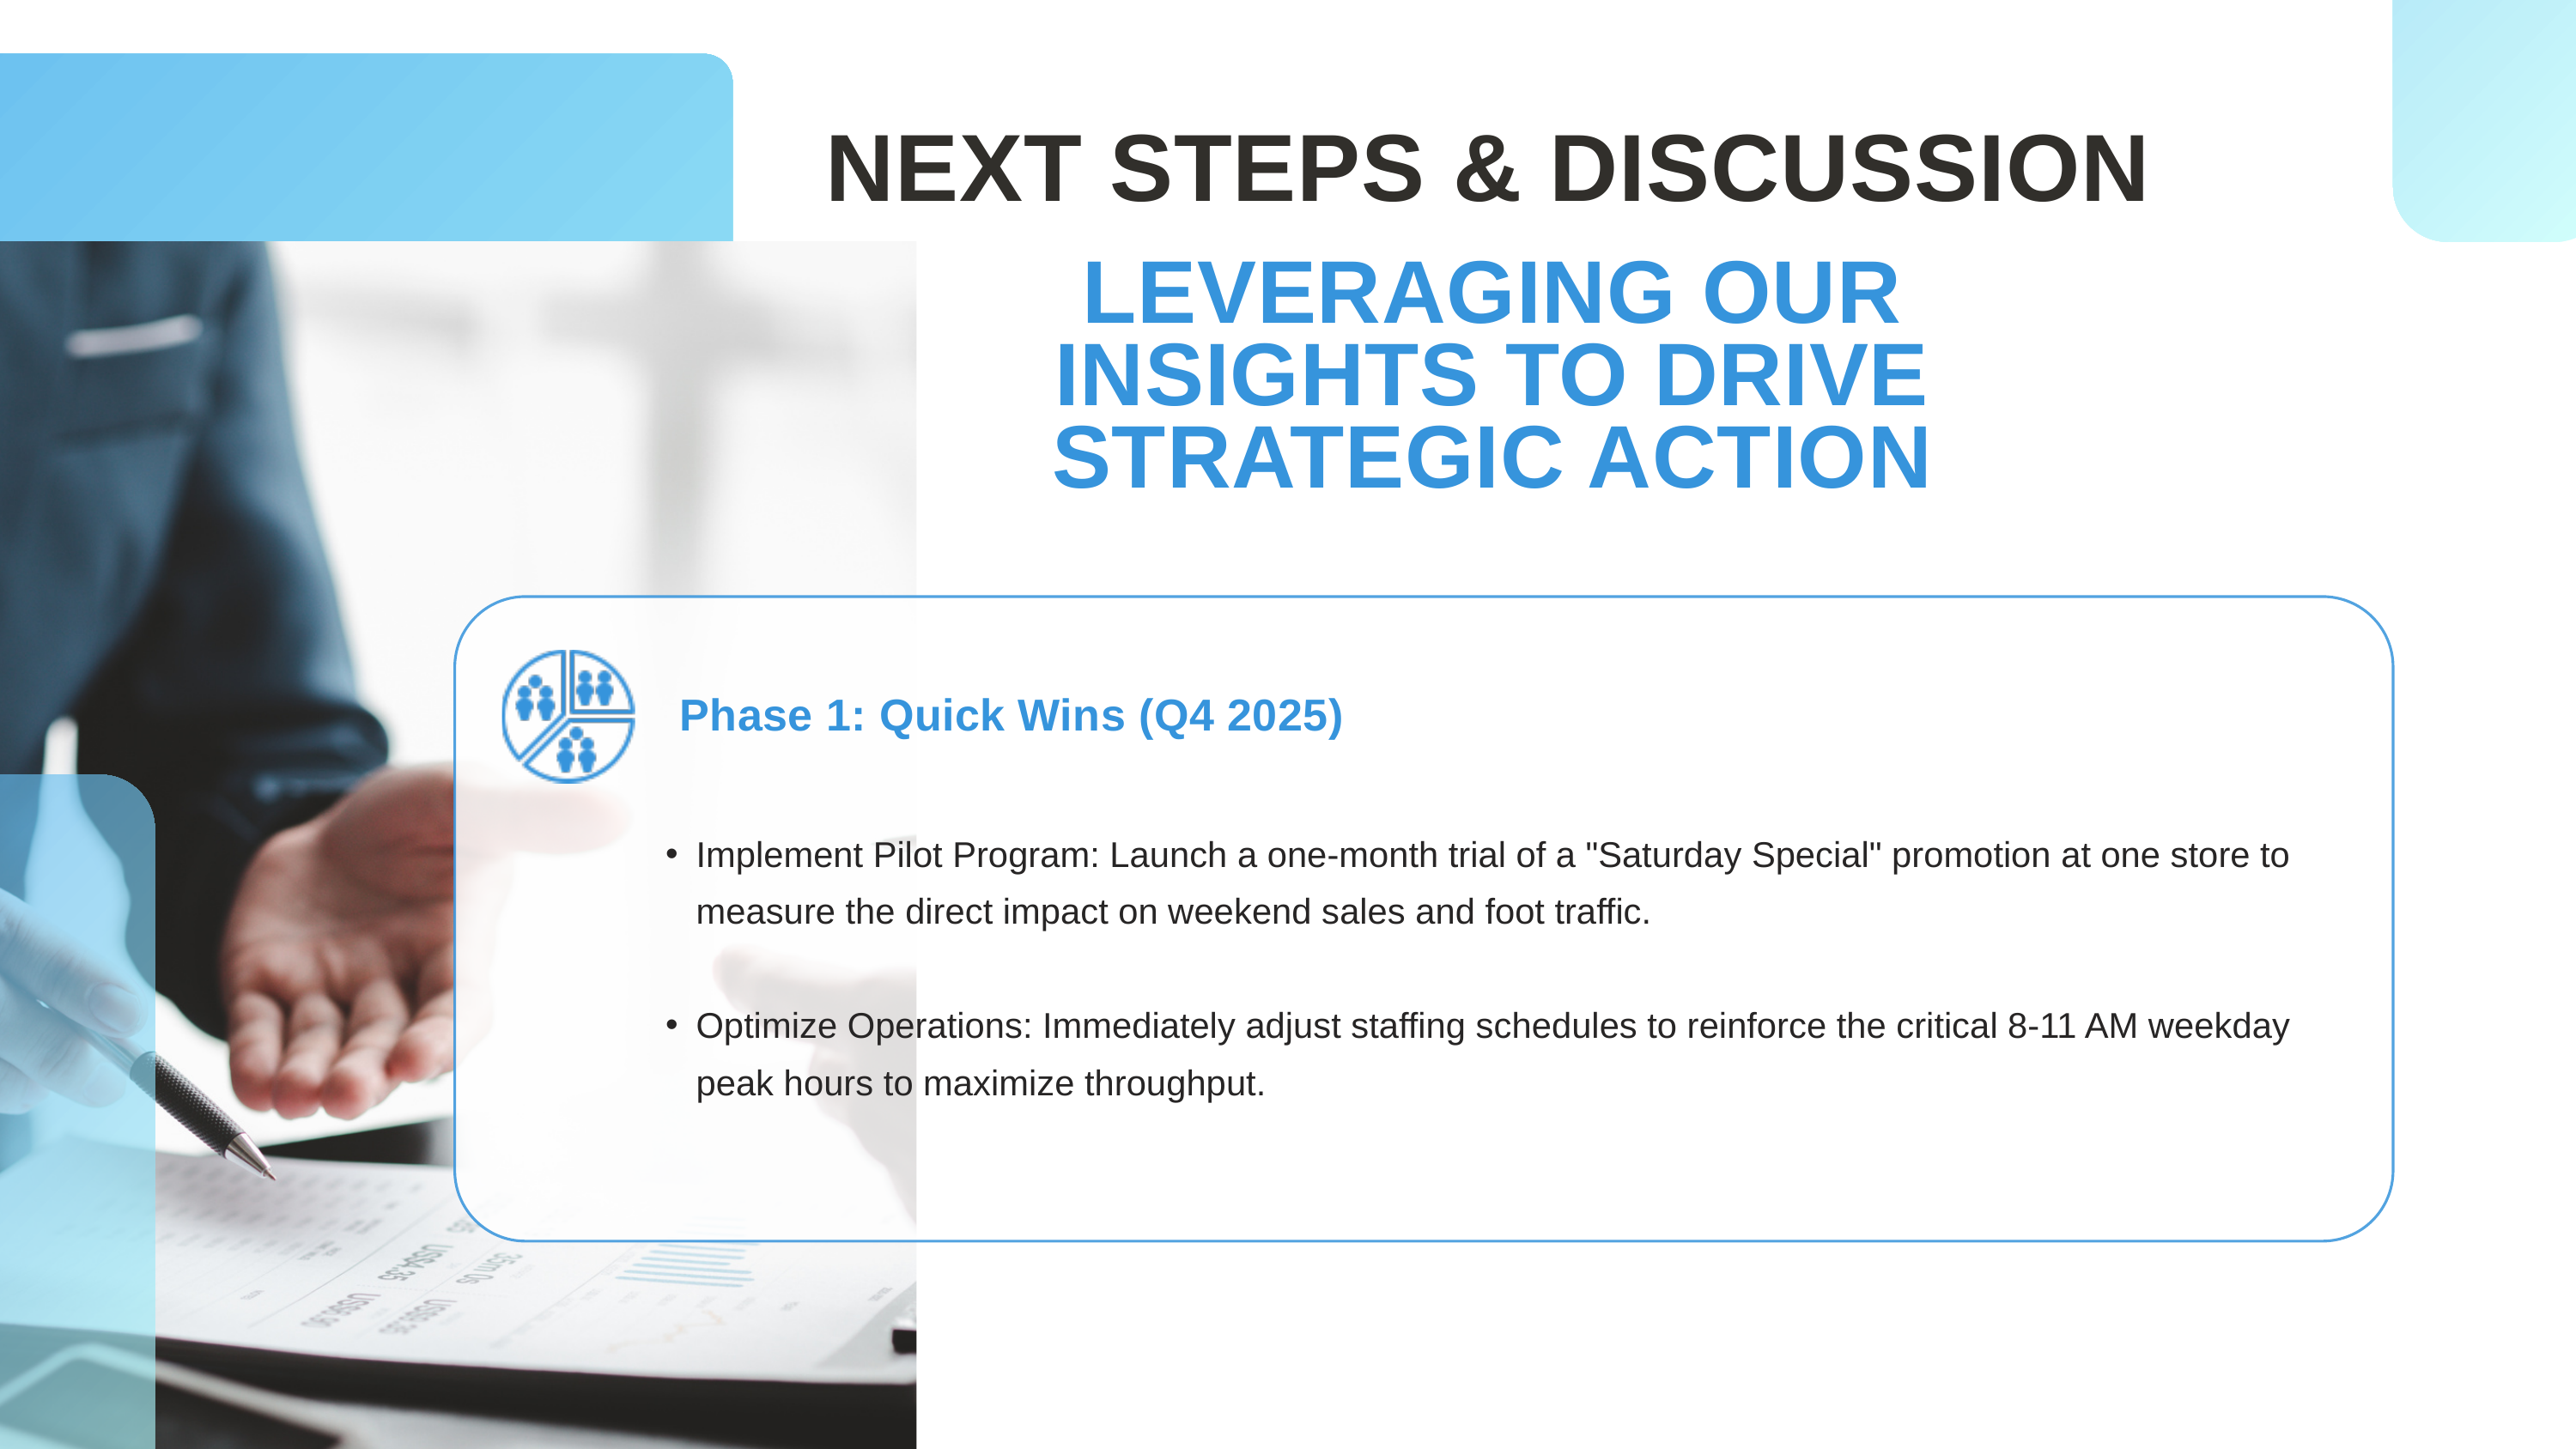

NEXT STEPS & DISCUSSION

LEVERAGING OUR INSIGHTS TO DRIVE STRATEGIC ACTION

Phase 1: Quick Wins (Q4 2025)
Implement Pilot Program: Launch a one-month trial of a "Saturday Special" promotion at one store to measure the direct impact on weekend sales and foot traffic.

Optimize Operations: Immediately adjust staffing schedules to reinforce the critical 8-11 AM weekday peak hours to maximize throughput.